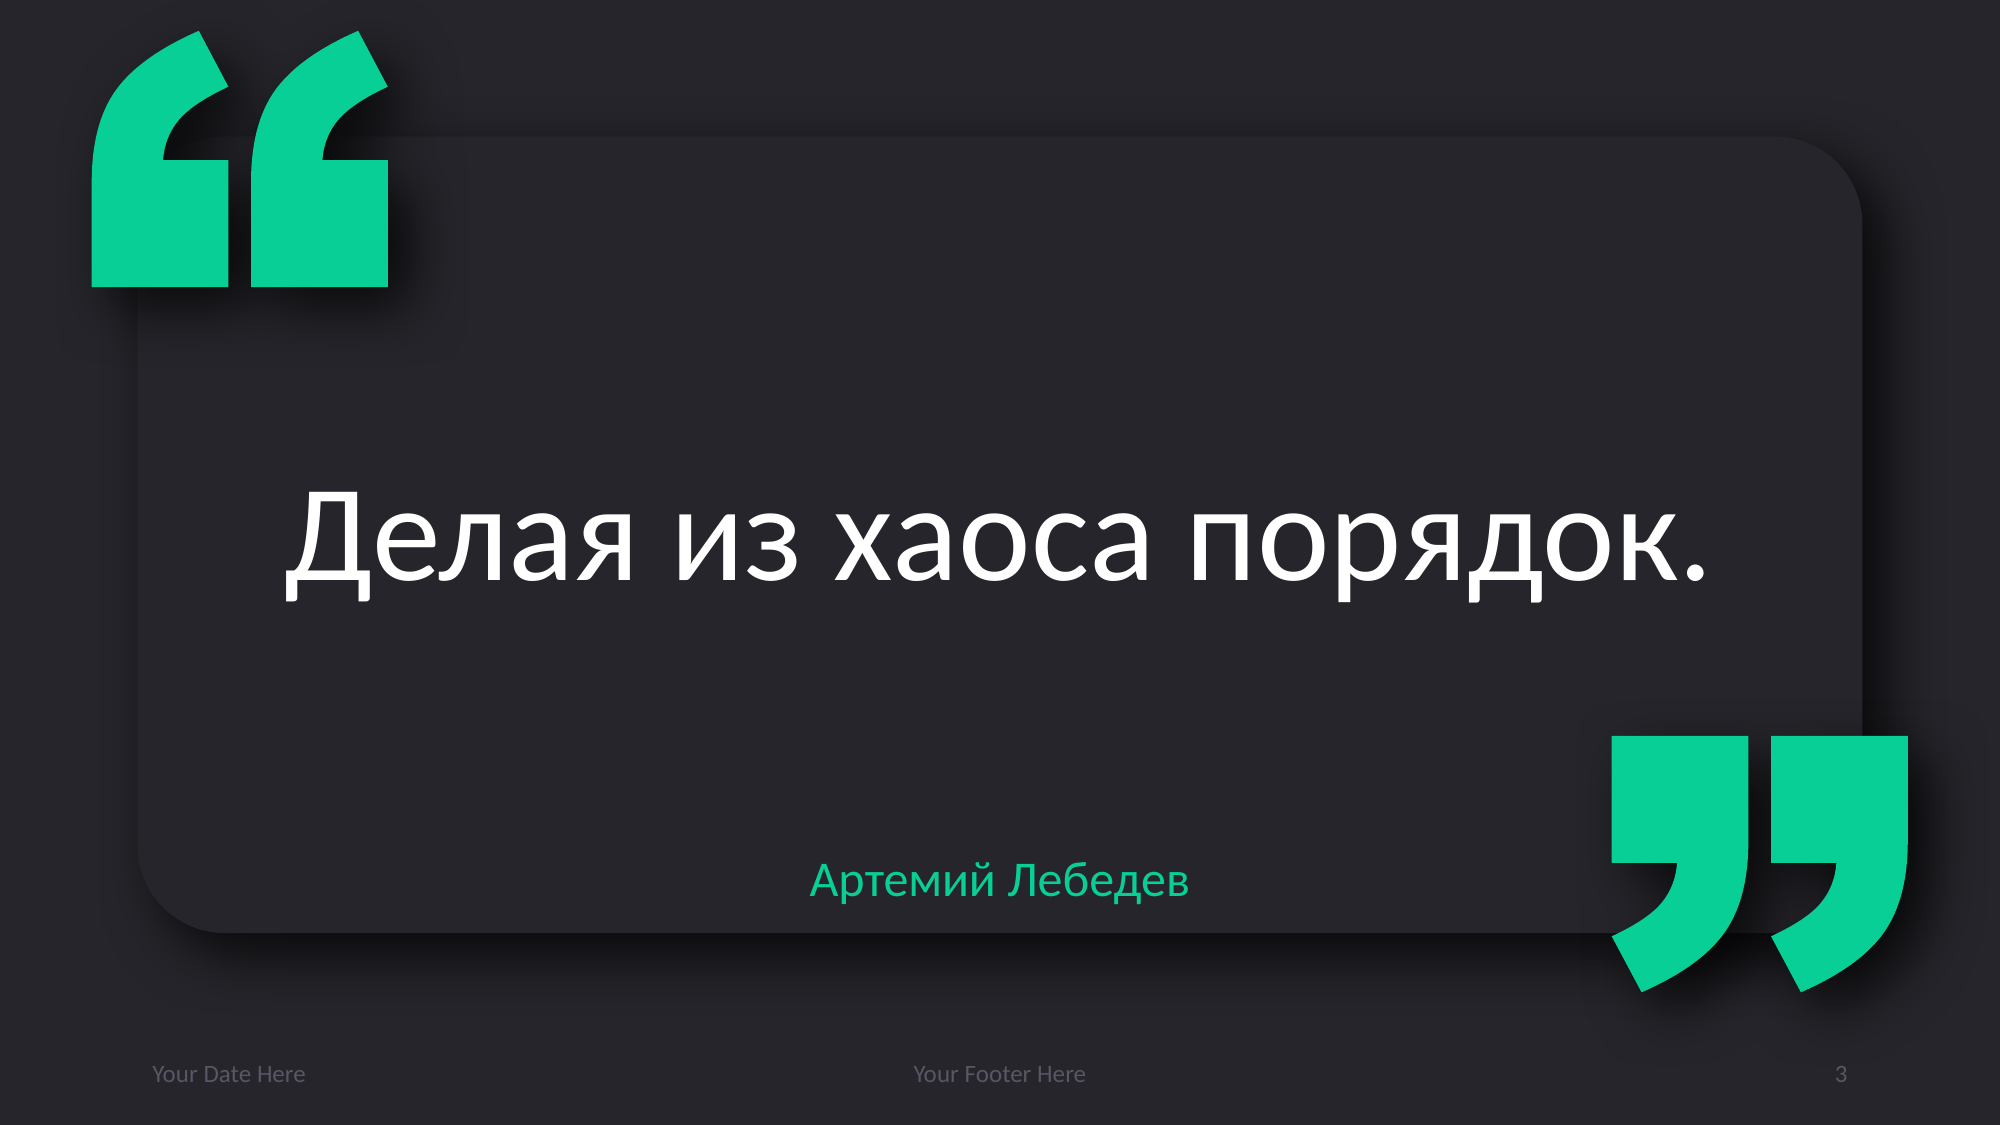

Делая из хаоса порядок.
Артемий Лебедев
Your Date Here
Your Footer Here
3